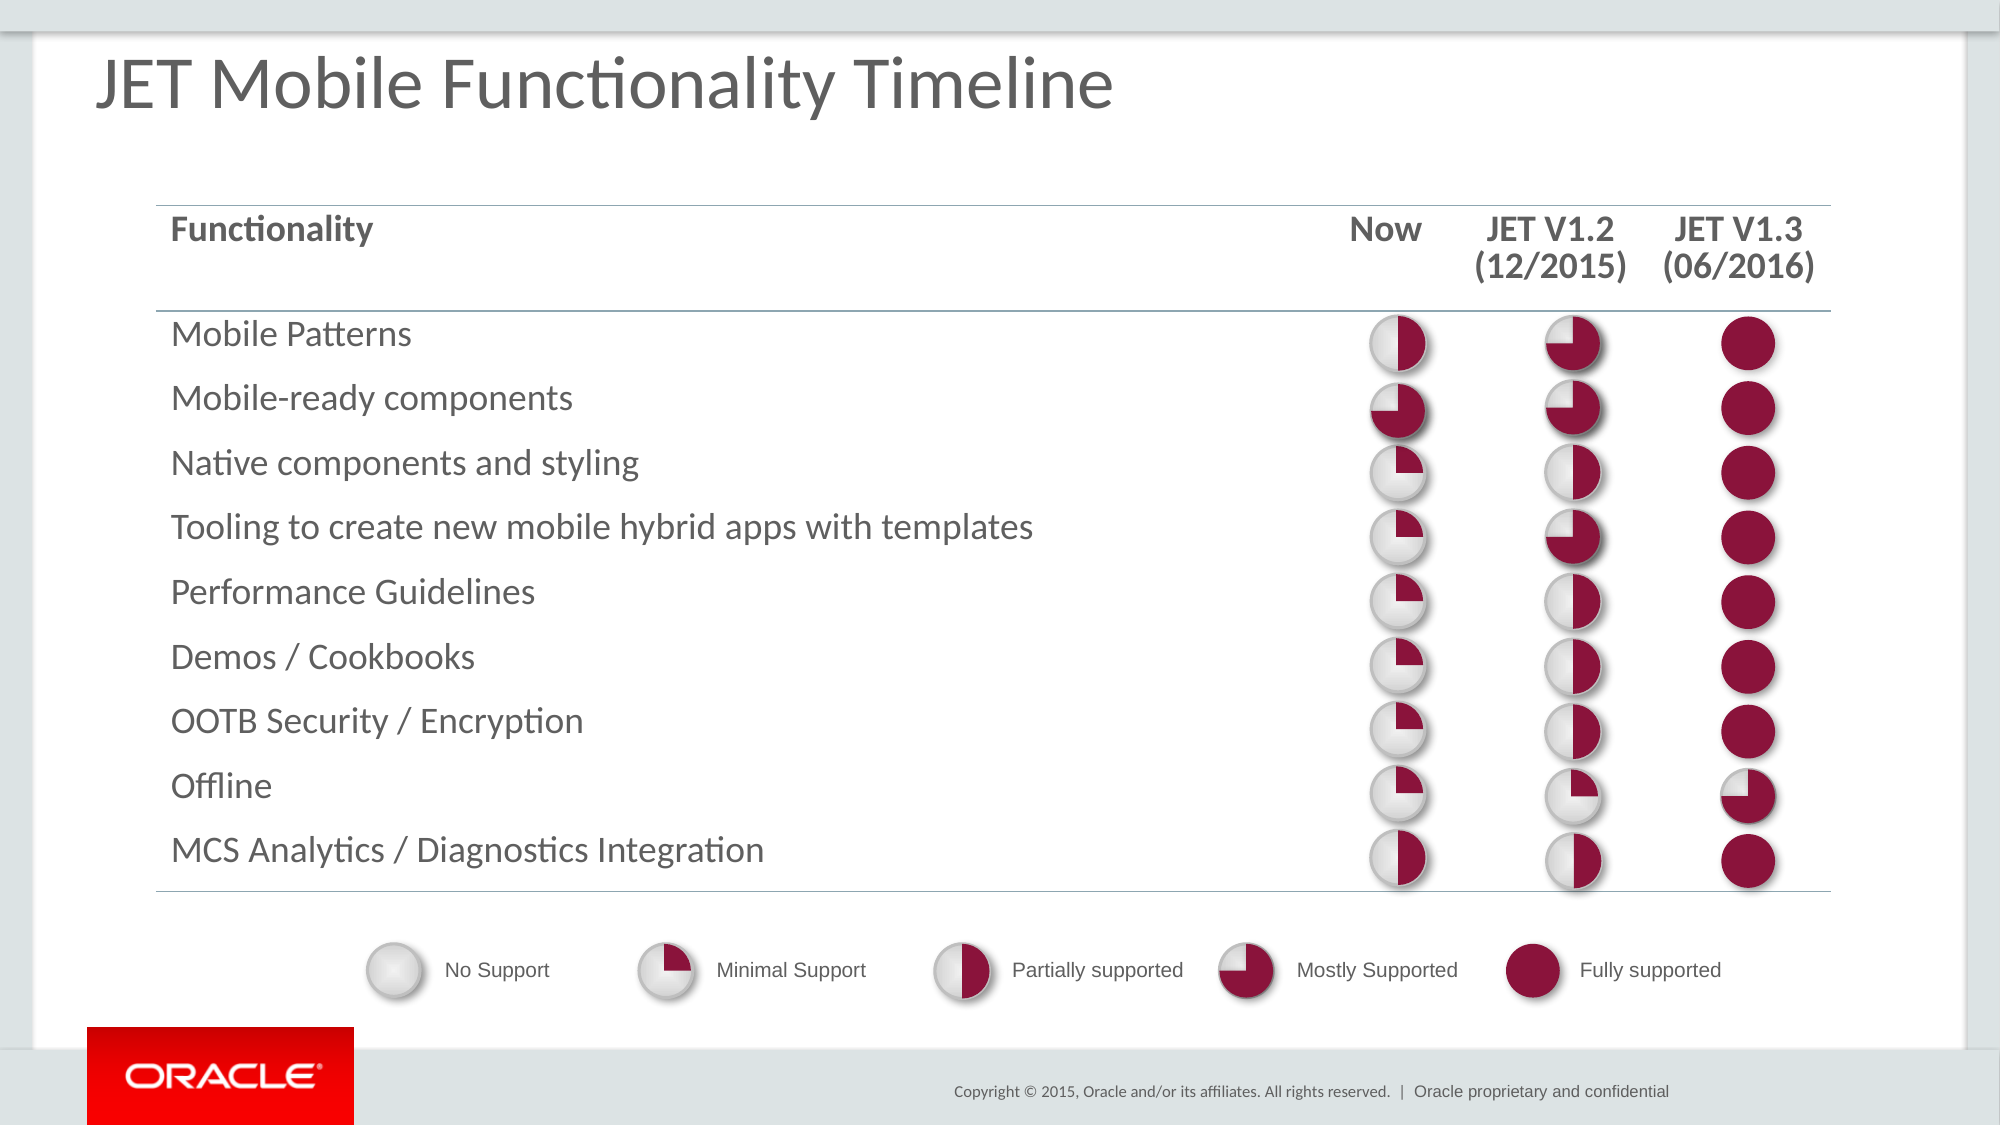

# JET Mobile Functionality Timeline
| Functionality | Now | JET V1.2 (12/2015) | JET V1.3 (06/2016) |
| --- | --- | --- | --- |
| Mobile Patterns |  |  |  |
| Mobile-ready components |  |  |  |
| Native components and styling |  |  |  |
| Tooling to create new mobile hybrid apps with templates |  |  |  |
| Performance Guidelines |  |  |  |
| Demos / Cookbooks |  |  |  |
| OOTB Security / Encryption |  |  |  |
| Offline |  |  |  |
| MCS Analytics / Diagnostics Integration |  |  |  |

No Support
Mostly Supported
Minimal Support
Partially supported
Fully supported
Oracle proprietary and confidential